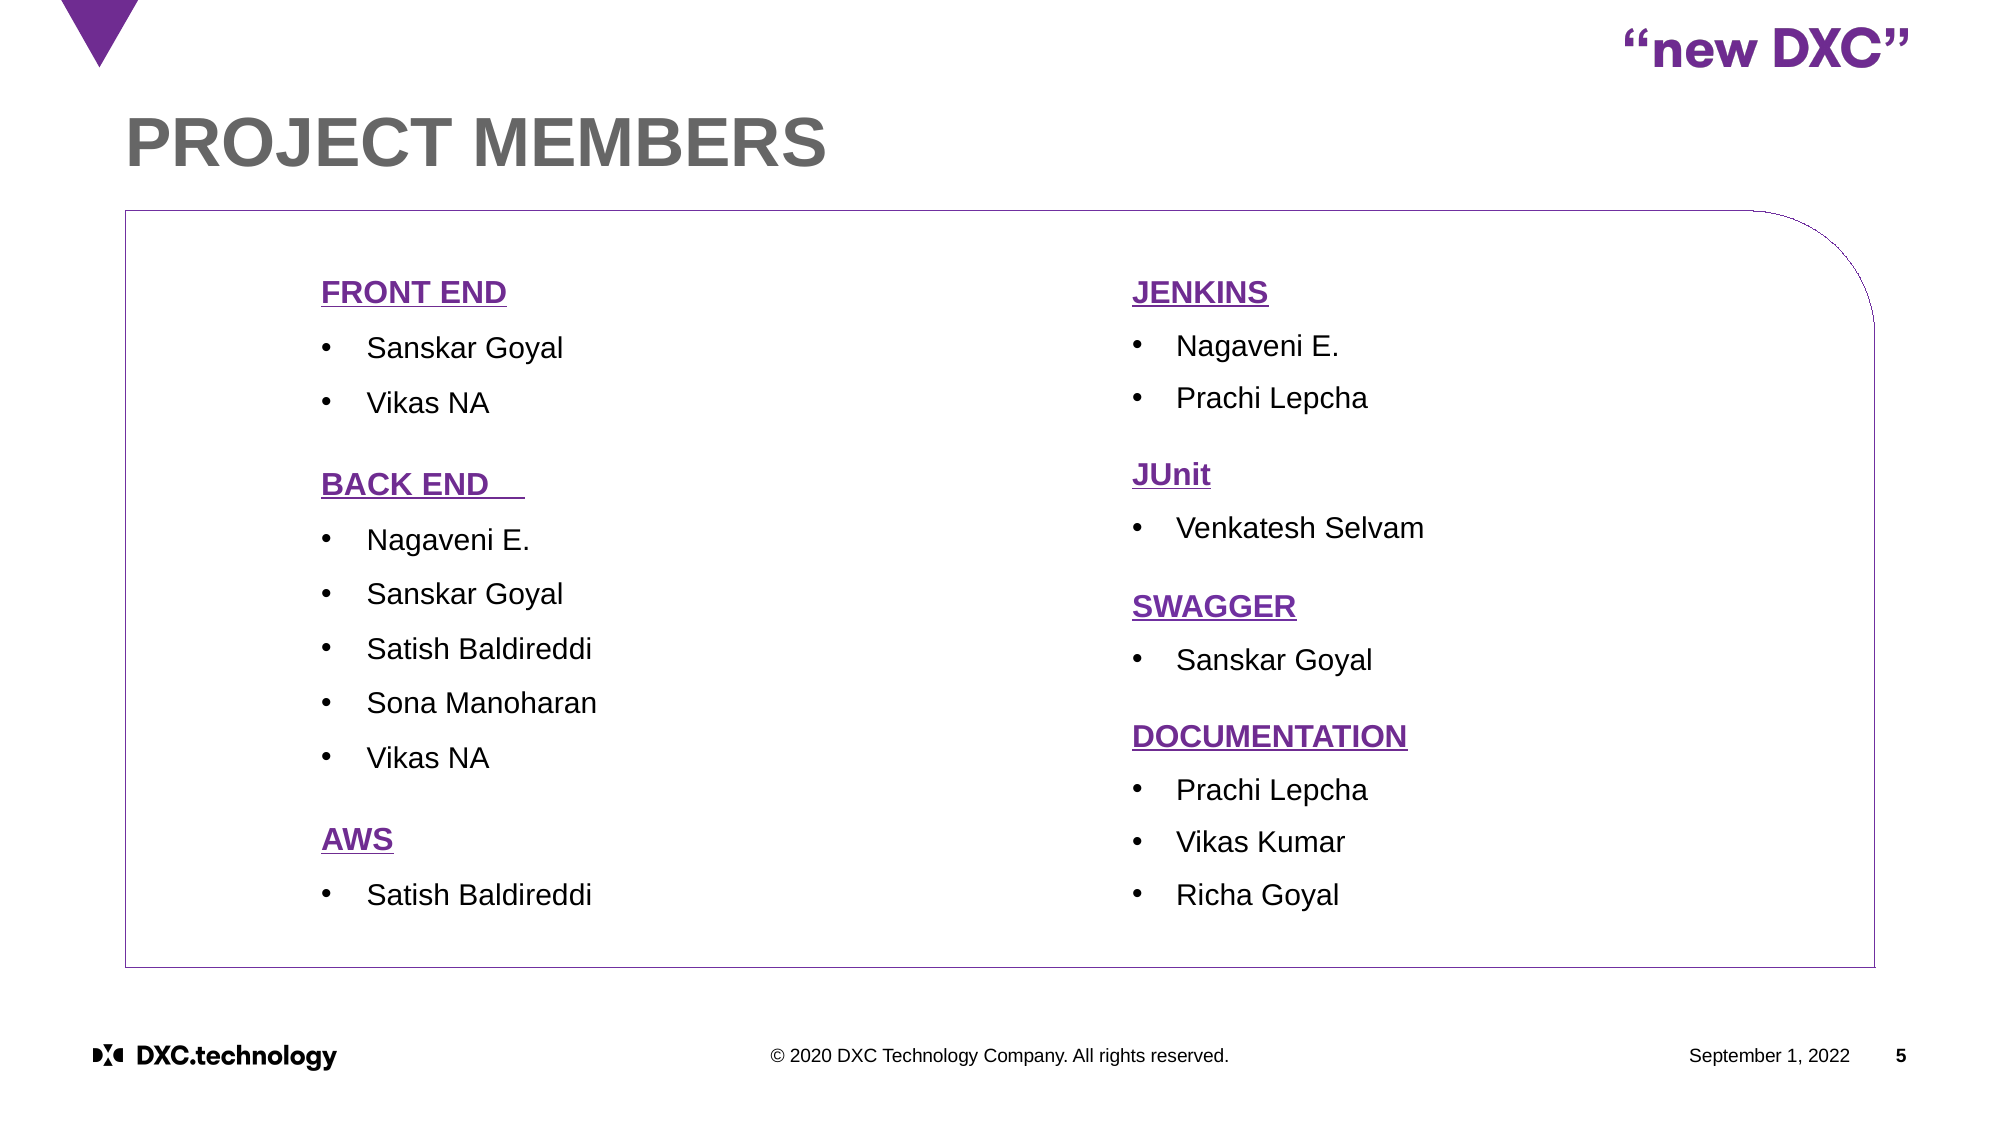

# PROJECT MEMBERS

FRONT END
Sanskar Goyal
Vikas NA

BACK END
Nagaveni E.
Sanskar Goyal
Satish Baldireddi
Sona Manoharan
Vikas NA

AWS
Satish Baldireddi

JENKINS
Nagaveni E.
Prachi Lepcha

JUnit
Venkatesh Selvam

SWAGGER
Sanskar Goyal

DOCUMENTATION
Prachi Lepcha
Vikas Kumar
Richa Goyal